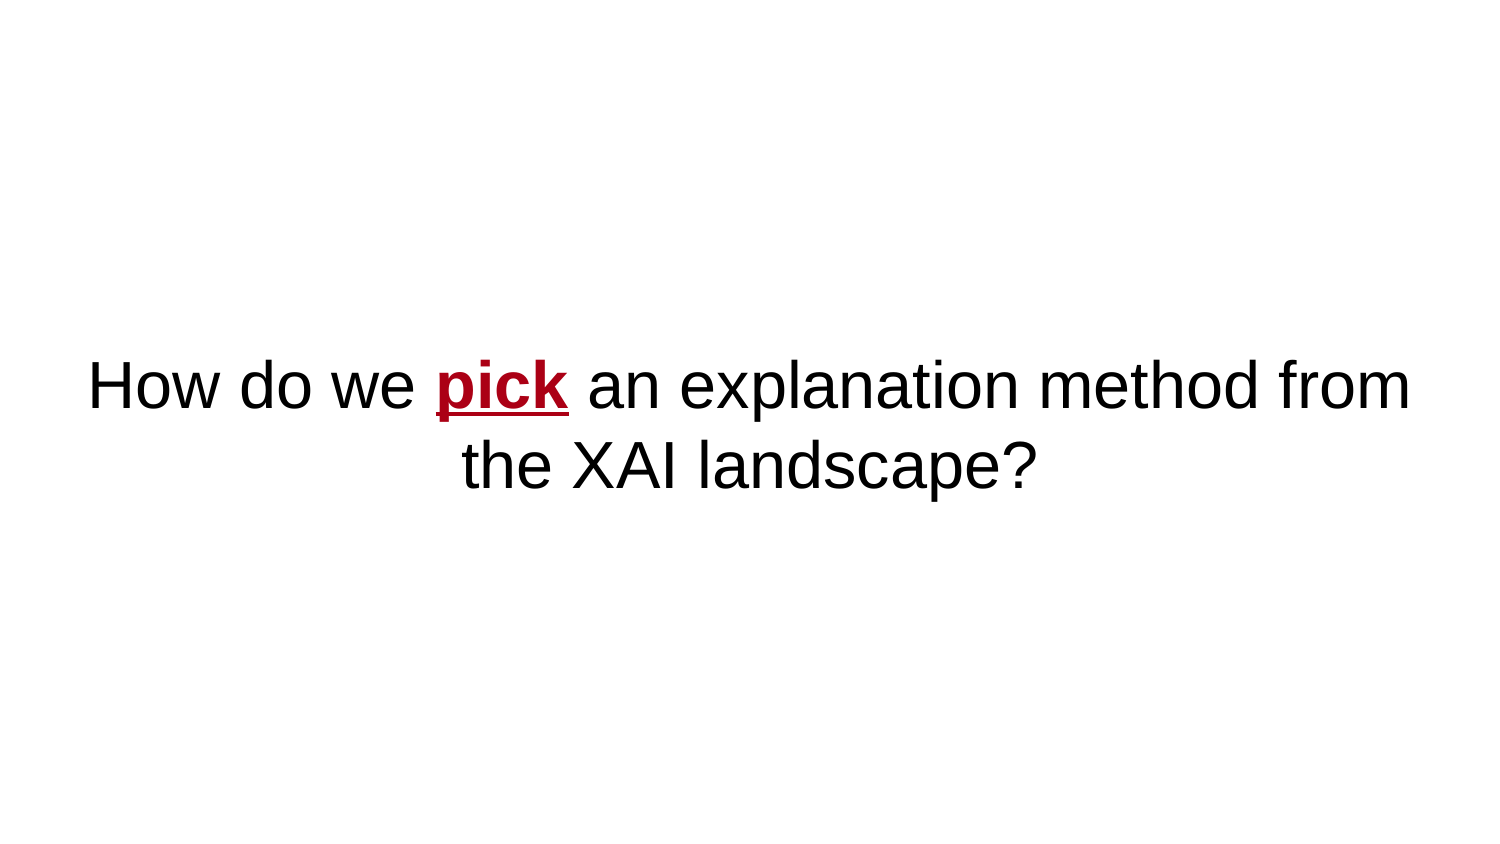

How do we pick an explanation method from the XAI landscape?